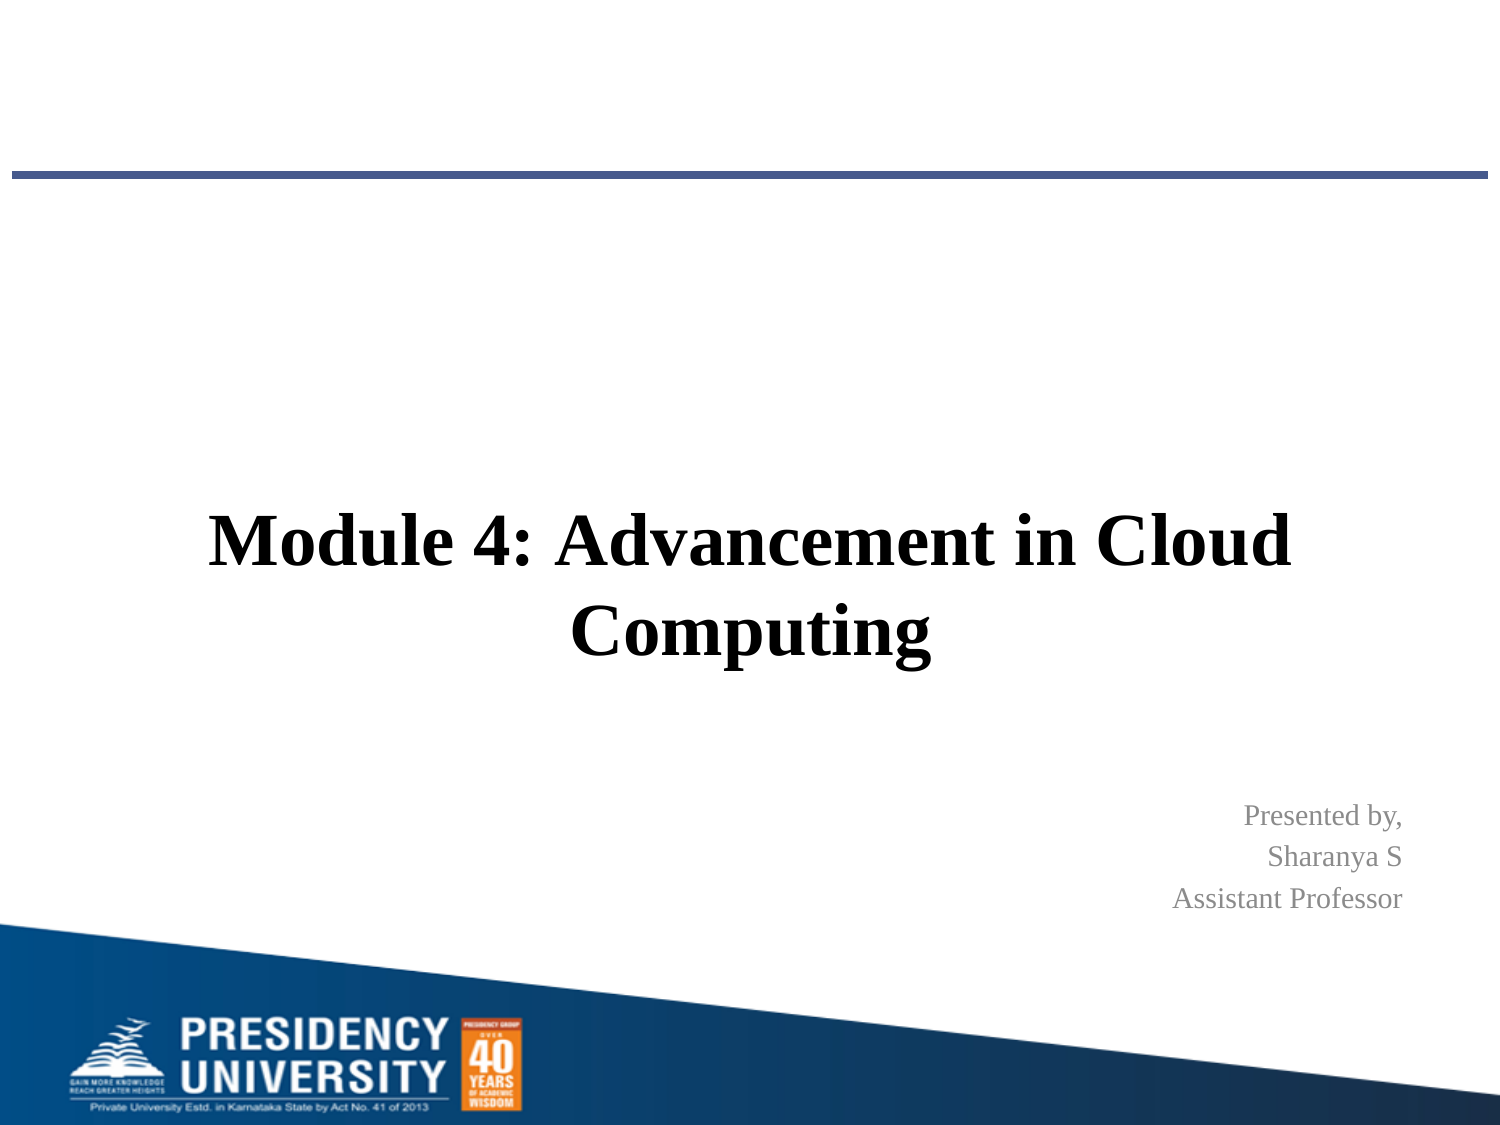

# Module 4: Advancement in Cloud Computing
Presented by,
Sharanya S
Assistant Professor